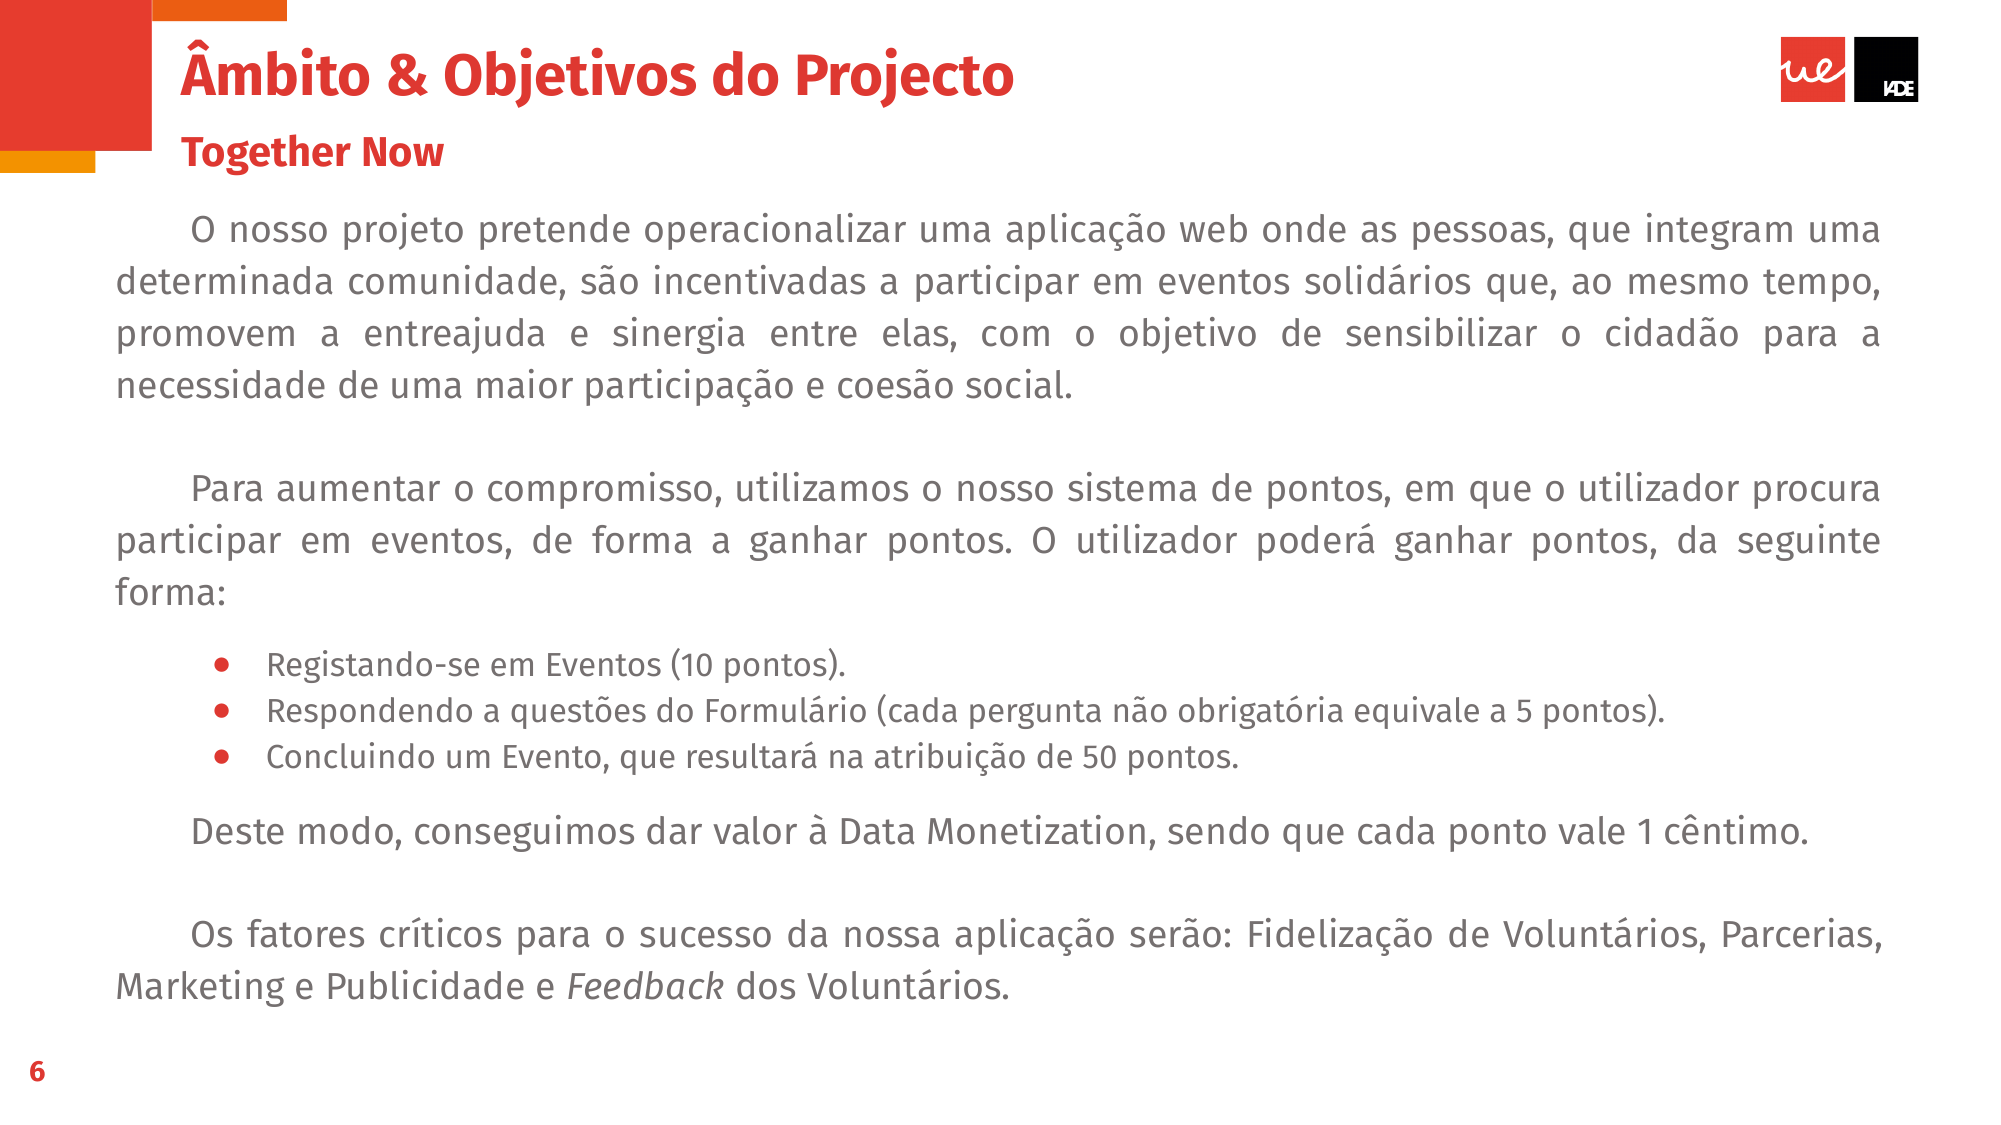

Âmbito & Objetivos do Projecto

Together Now
O nosso projeto pretende operacionalizar uma aplicação web onde as pessoas, que integram uma determinada comunidade, são incentivadas a participar em eventos solidários que, ao mesmo tempo, promovem a entreajuda e sinergia entre elas, com o objetivo de sensibilizar o cidadão para a necessidade de uma maior participação e coesão social.

Para aumentar o compromisso, utilizamos o nosso sistema de pontos, em que o utilizador procura participar em eventos, de forma a ganhar pontos. O utilizador poderá ganhar pontos, da seguinte forma:
Registando-se em Eventos (10 pontos).
Respondendo a questões do Formulário (cada pergunta não obrigatória equivale a 5 pontos).
Concluindo um Evento, que resultará na atribuição de 50 pontos.
Deste modo, conseguimos dar valor à Data Monetization, sendo que cada ponto vale 1 cêntimo.

Os fatores críticos para o sucesso da nossa aplicação serão: Fidelização de Voluntários, Parcerias, Marketing e Publicidade e Feedback dos Voluntários.

6